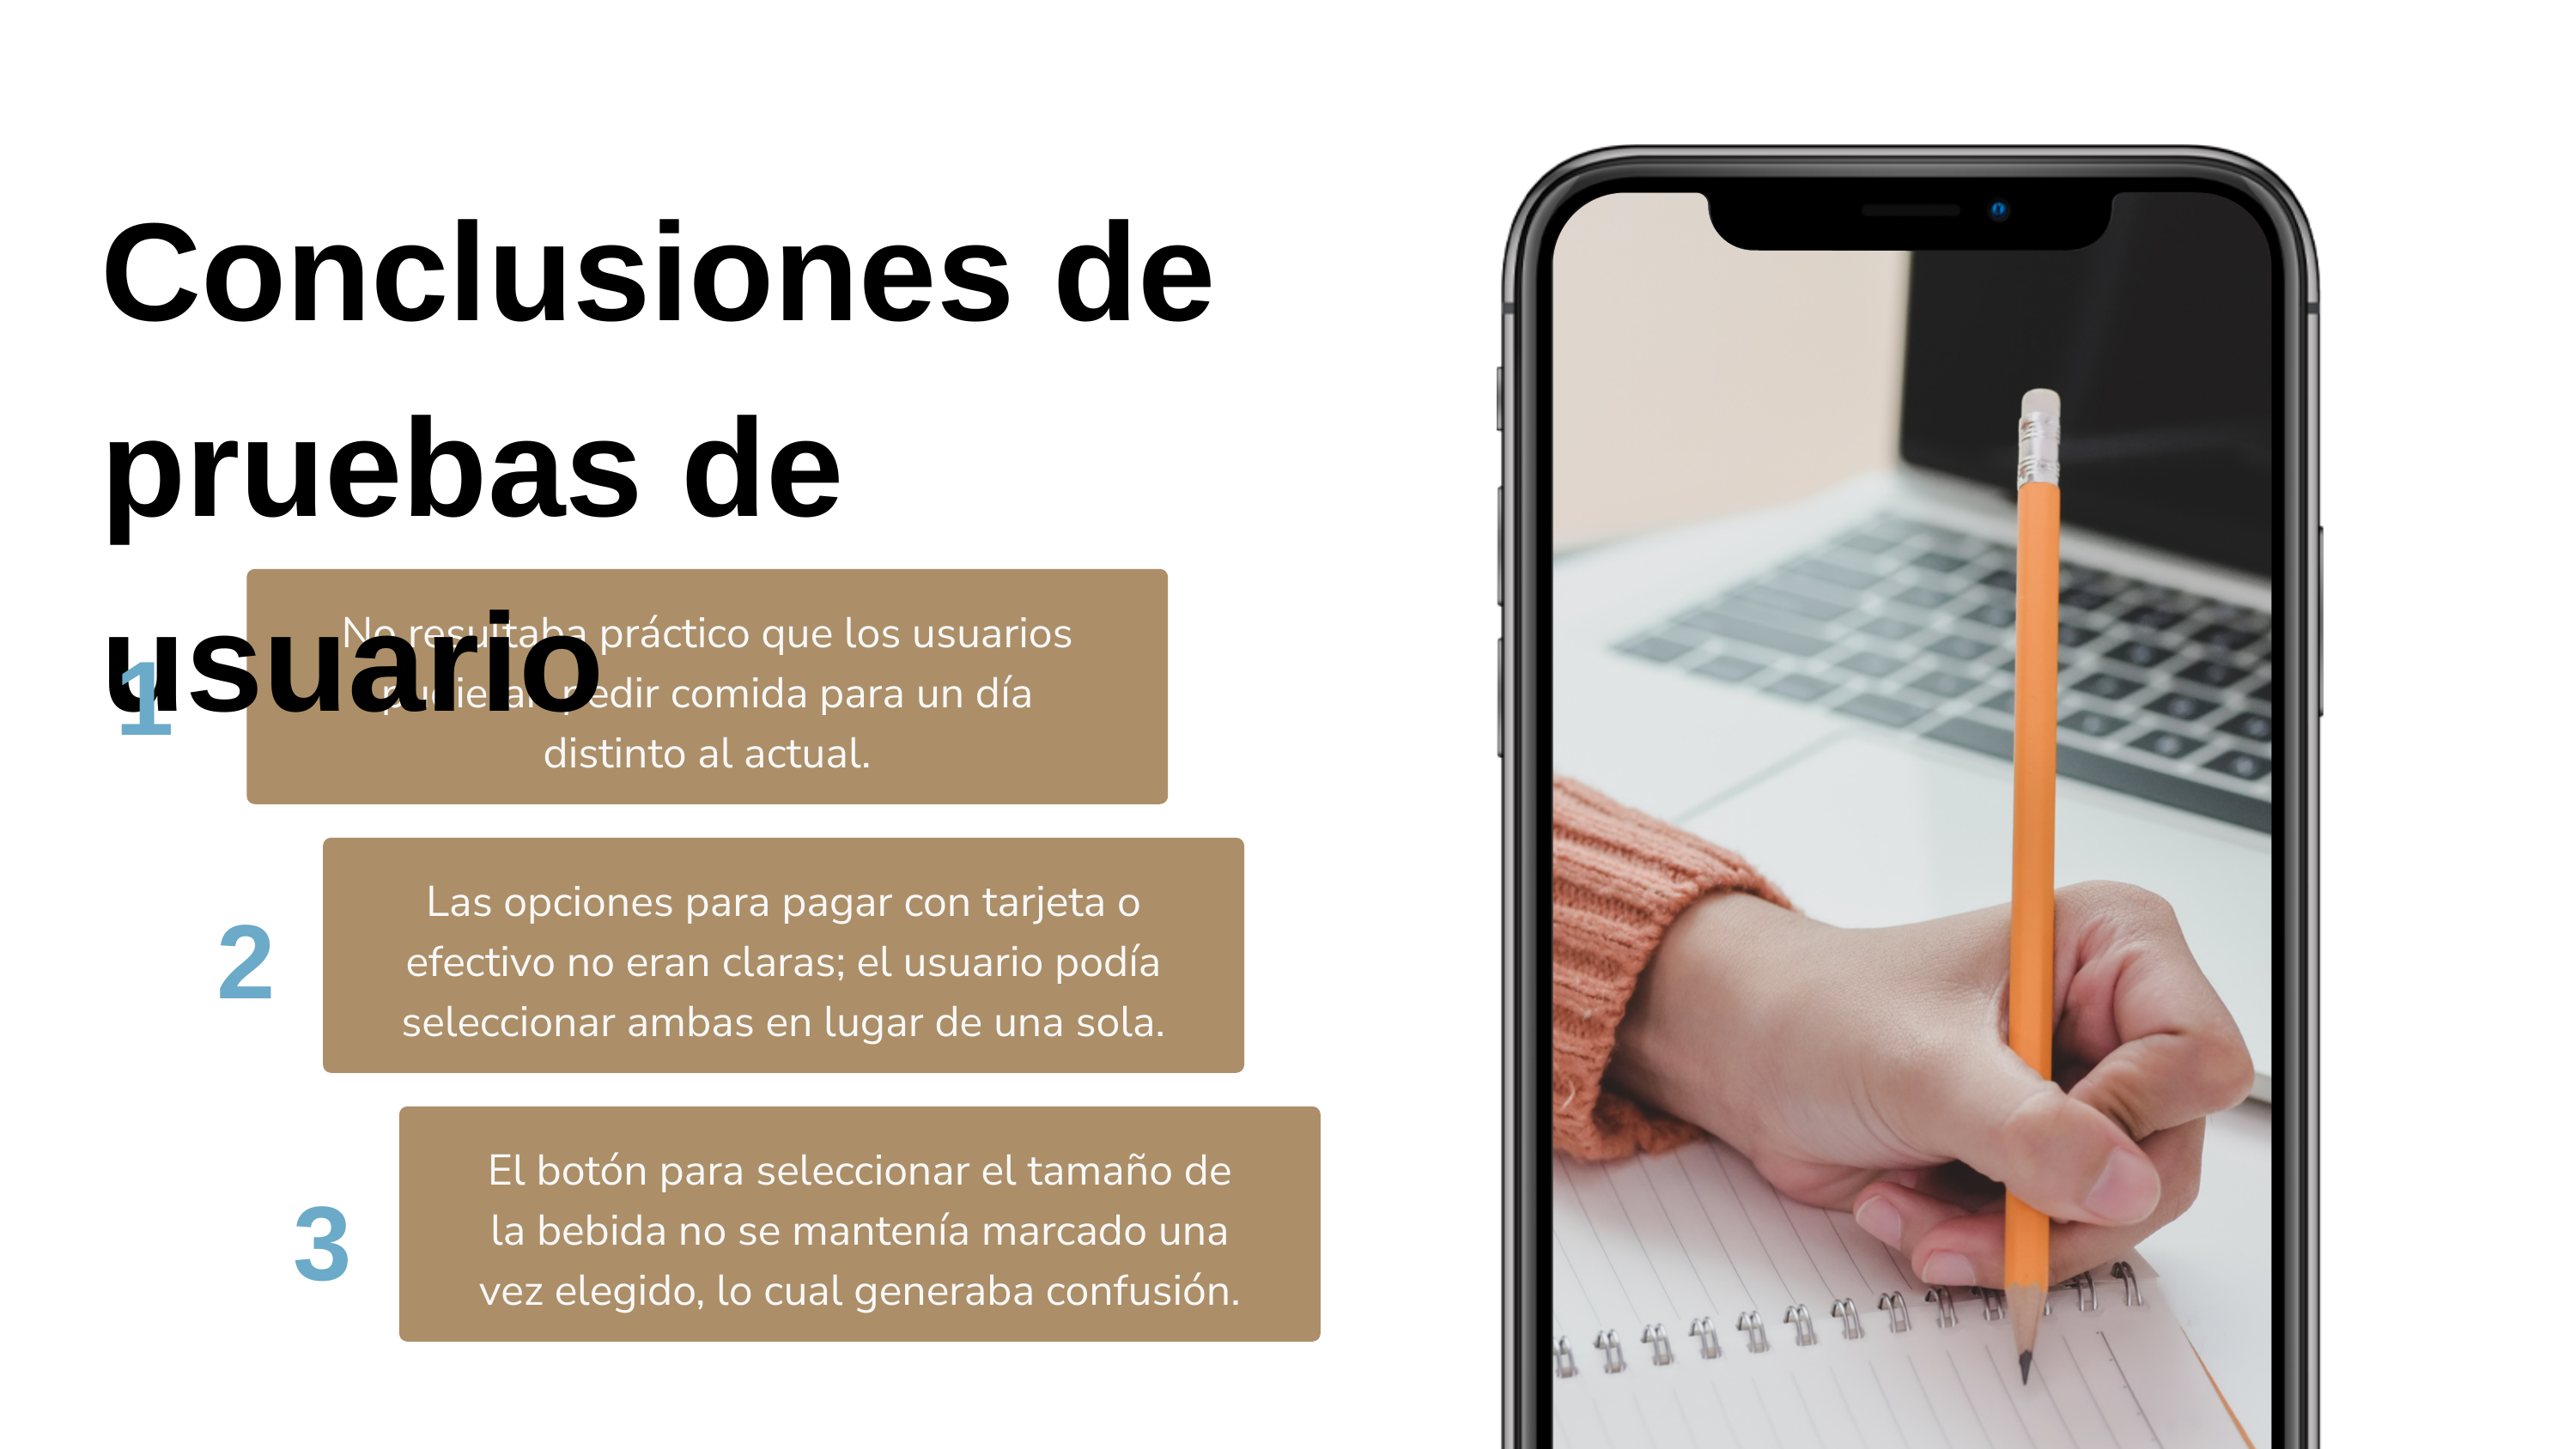

Conclusiones de pruebas de usuario

No resultaba práctico que los usuarios pudieran pedir comida para un día distinto al actual.
1

Las opciones para pagar con tarjeta o efectivo no eran claras; el usuario podía seleccionar ambas en lugar de una sola.
2

El botón para seleccionar el tamaño de la bebida no se mantenía marcado una vez elegido, lo cual generaba confusión.
3